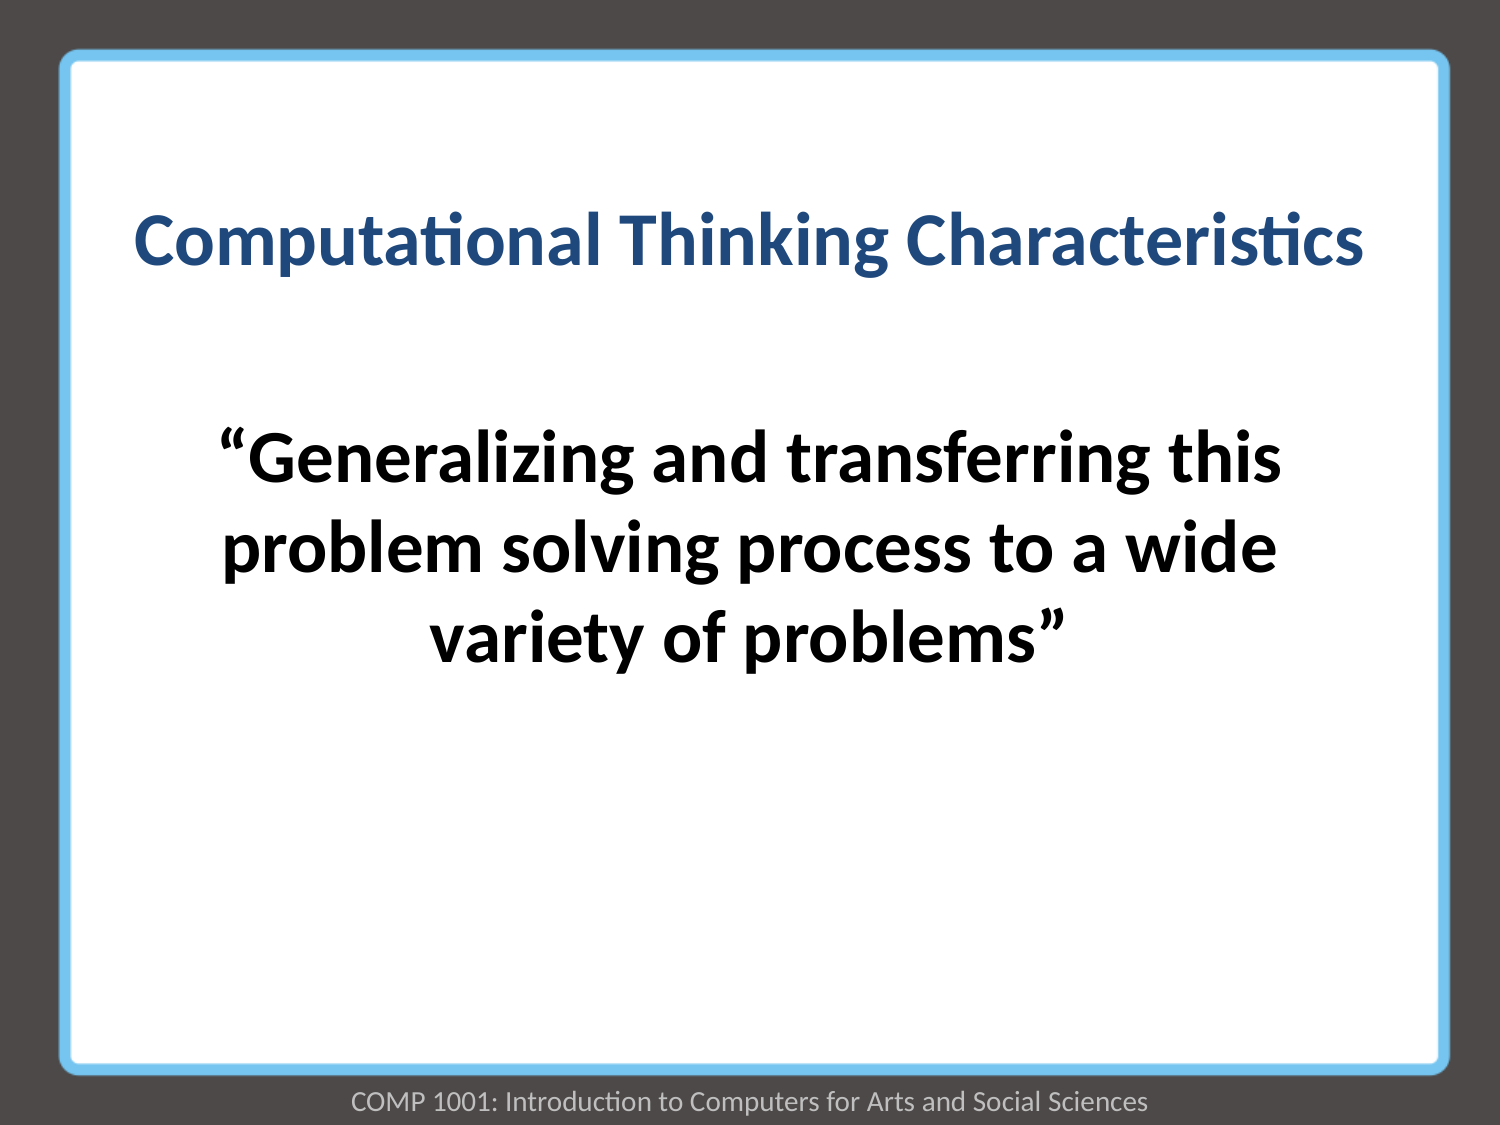

# Computational Thinking Characteristics
“Generalizing and transferring this problem solving process to a wide variety of problems”